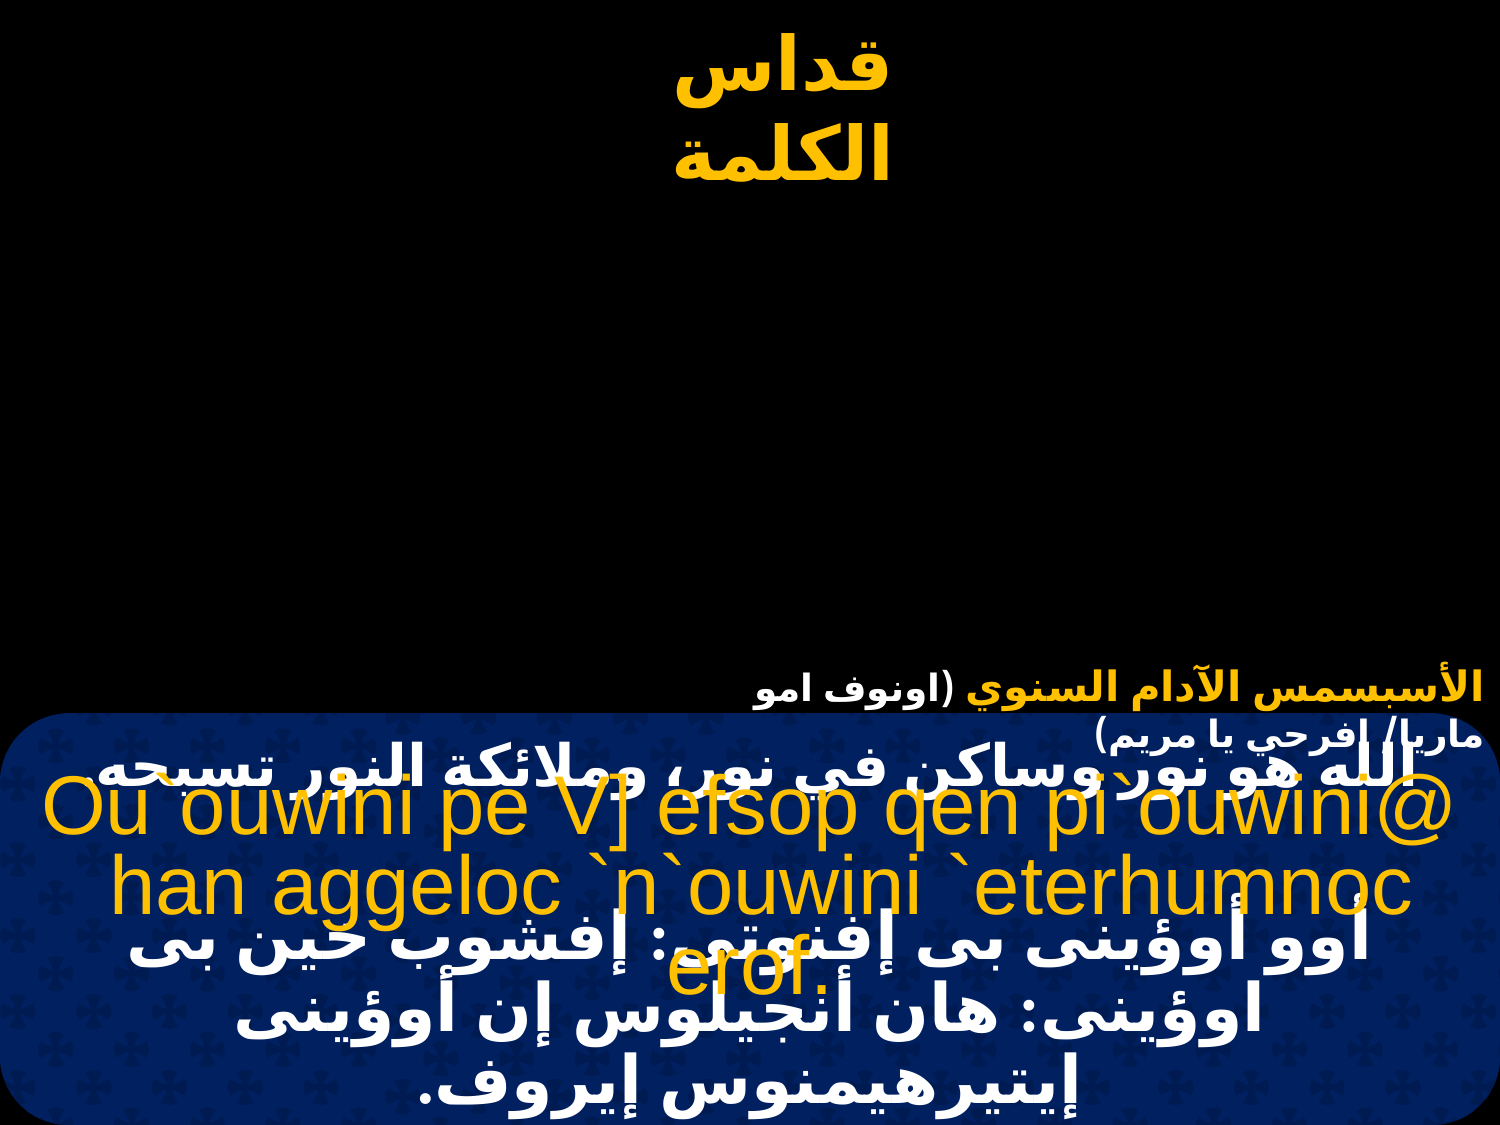

الأسبسمس الآدام السنوي (اونوف امو ماريا/ افرحي يا مريم)
# الله هو نور وساكن في نور، وملائكة النور تسبحه.
Ou`ouwini pe V] efsop qen pi`ouwini@
 han aggeloc `n`ouwini `eterhumnoc erof.
أوو أوؤينى بى إفنوتى: إفشوب خين بى اوؤينى: هان أنجيلوس إن أوؤينى إيتيرهيمنوس إيروف.